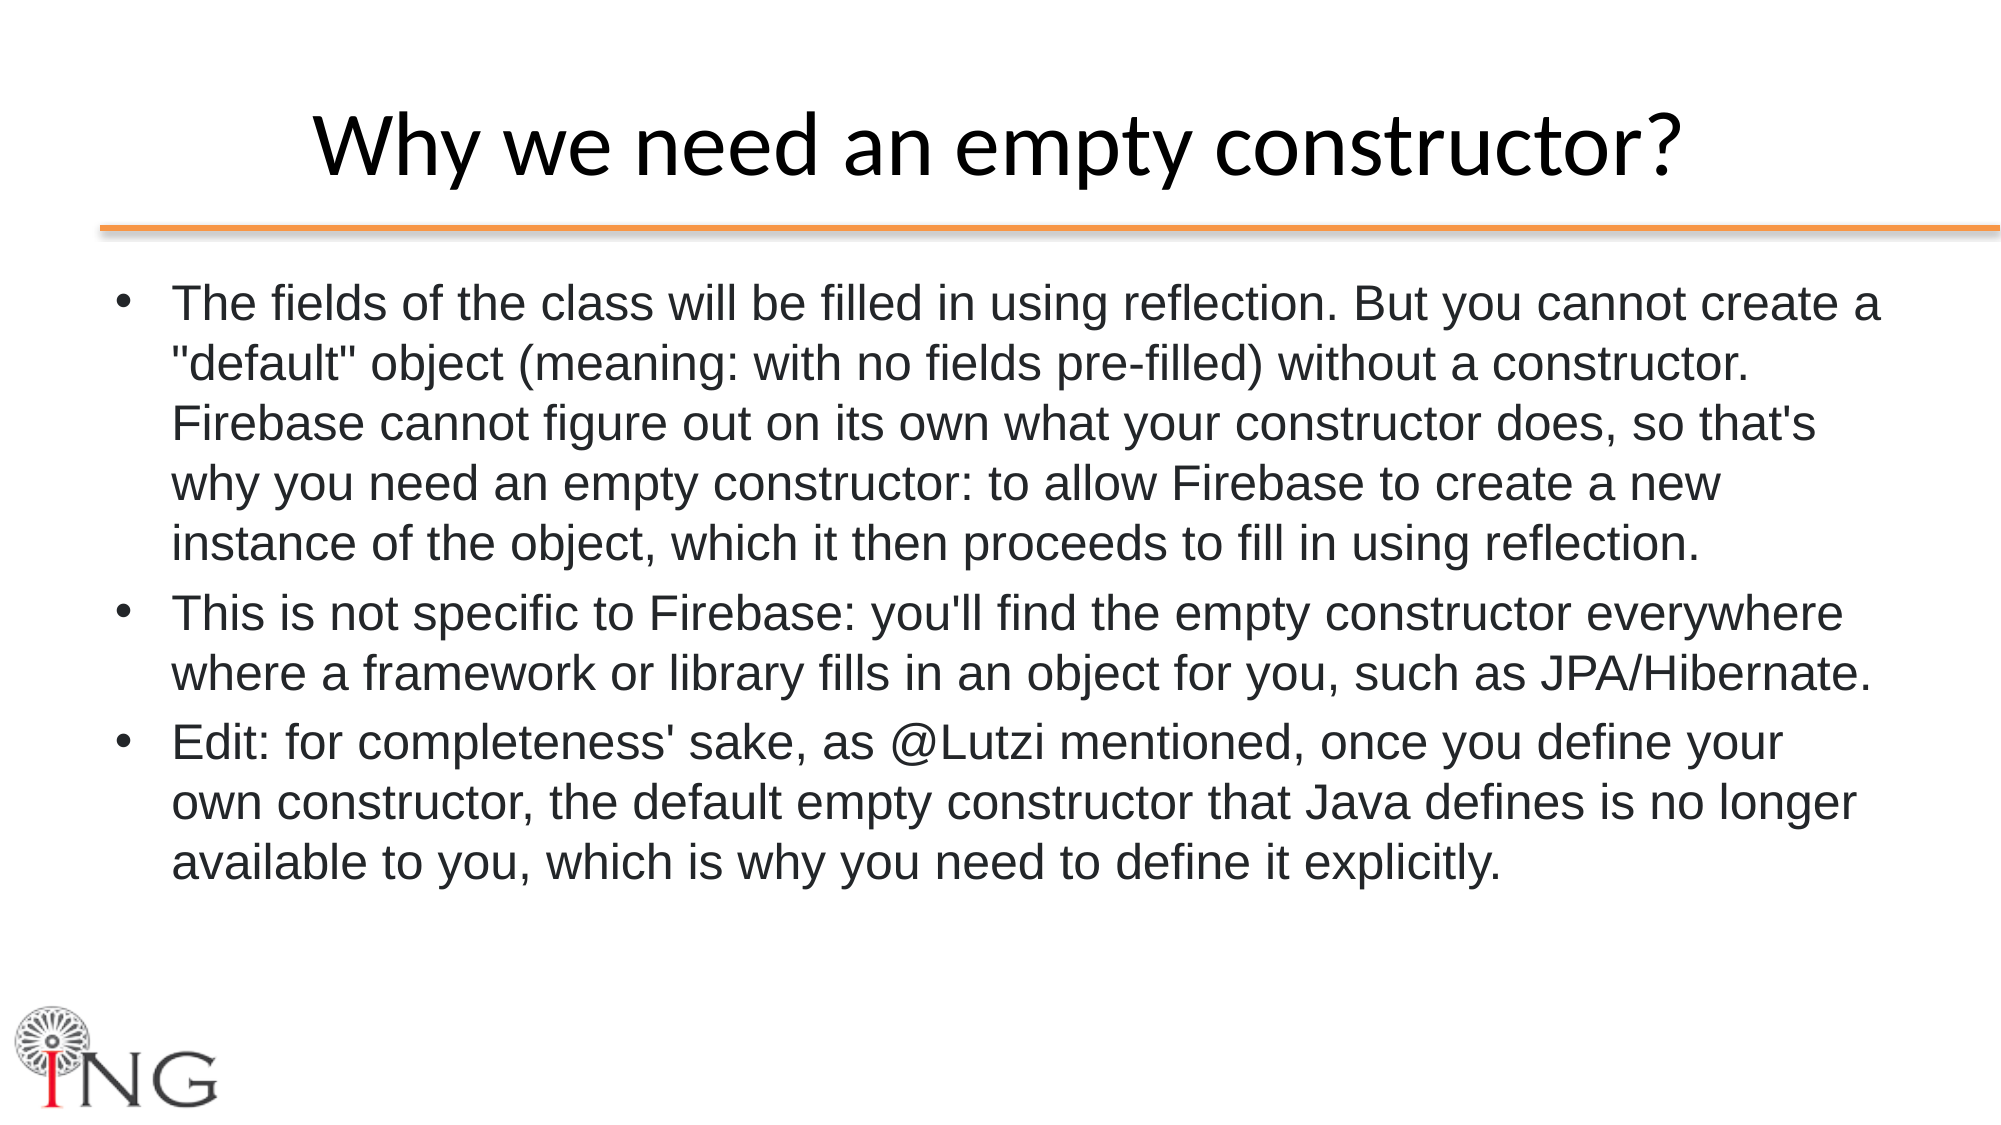

# Why we need an empty constructor?
The fields of the class will be filled in using reflection. But you cannot create a "default" object (meaning: with no fields pre-filled) without a constructor. Firebase cannot figure out on its own what your constructor does, so that's why you need an empty constructor: to allow Firebase to create a new instance of the object, which it then proceeds to fill in using reflection.
This is not specific to Firebase: you'll find the empty constructor everywhere where a framework or library fills in an object for you, such as JPA/Hibernate.
Edit: for completeness' sake, as @Lutzi mentioned, once you define your own constructor, the default empty constructor that Java defines is no longer available to you, which is why you need to define it explicitly.